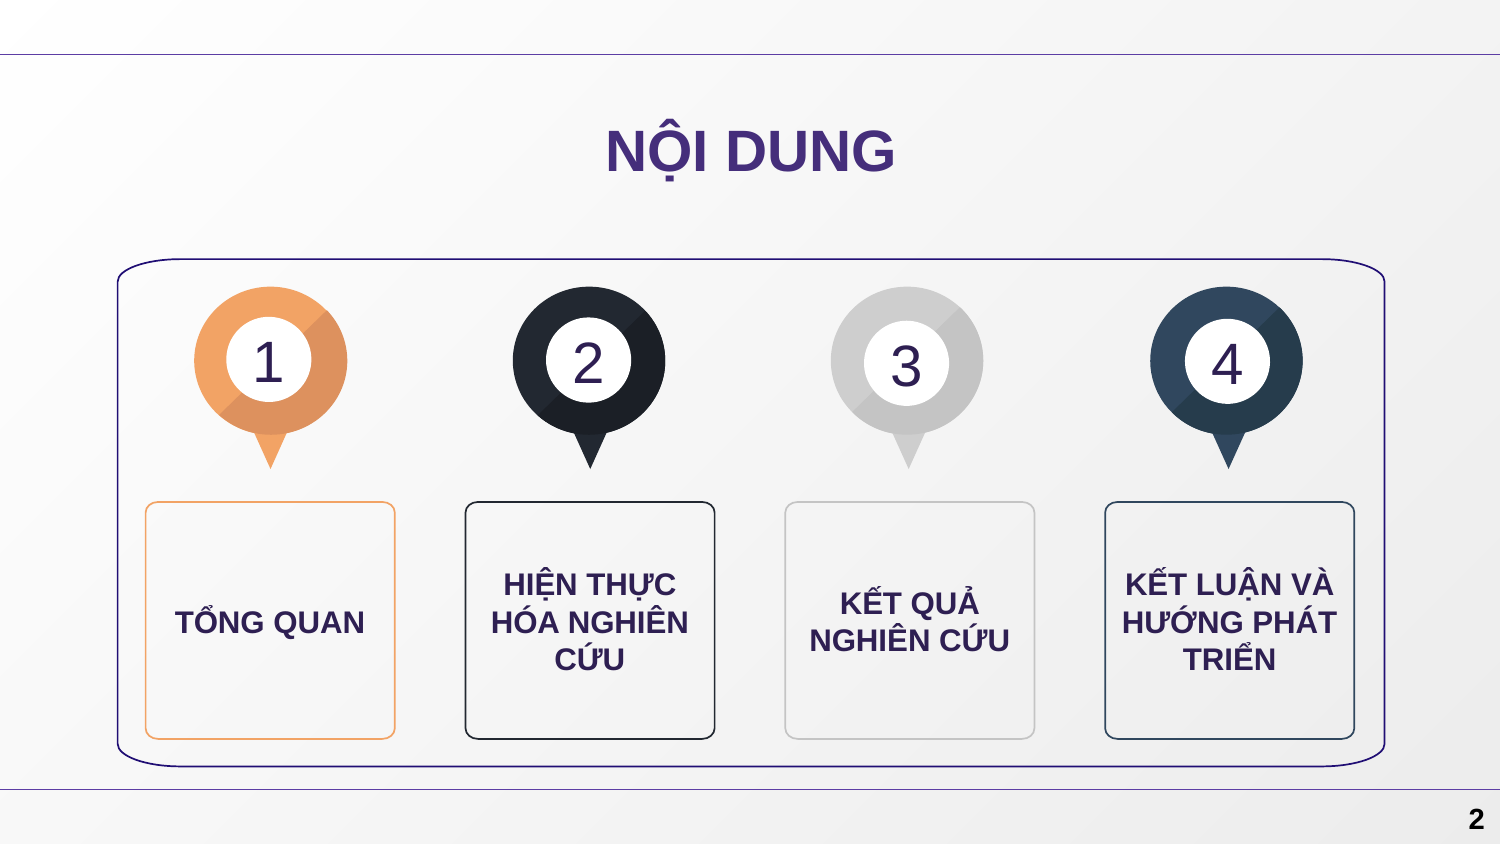

NỘI DUNG

1

2

3

4

HIỆN THỰC HÓA NGHIÊN CỨU
KẾT QUẢ NGHIÊN CỨU
KẾT LUẬN VÀ HƯỚNG PHÁT TRIỂN
TỔNG QUAN
2